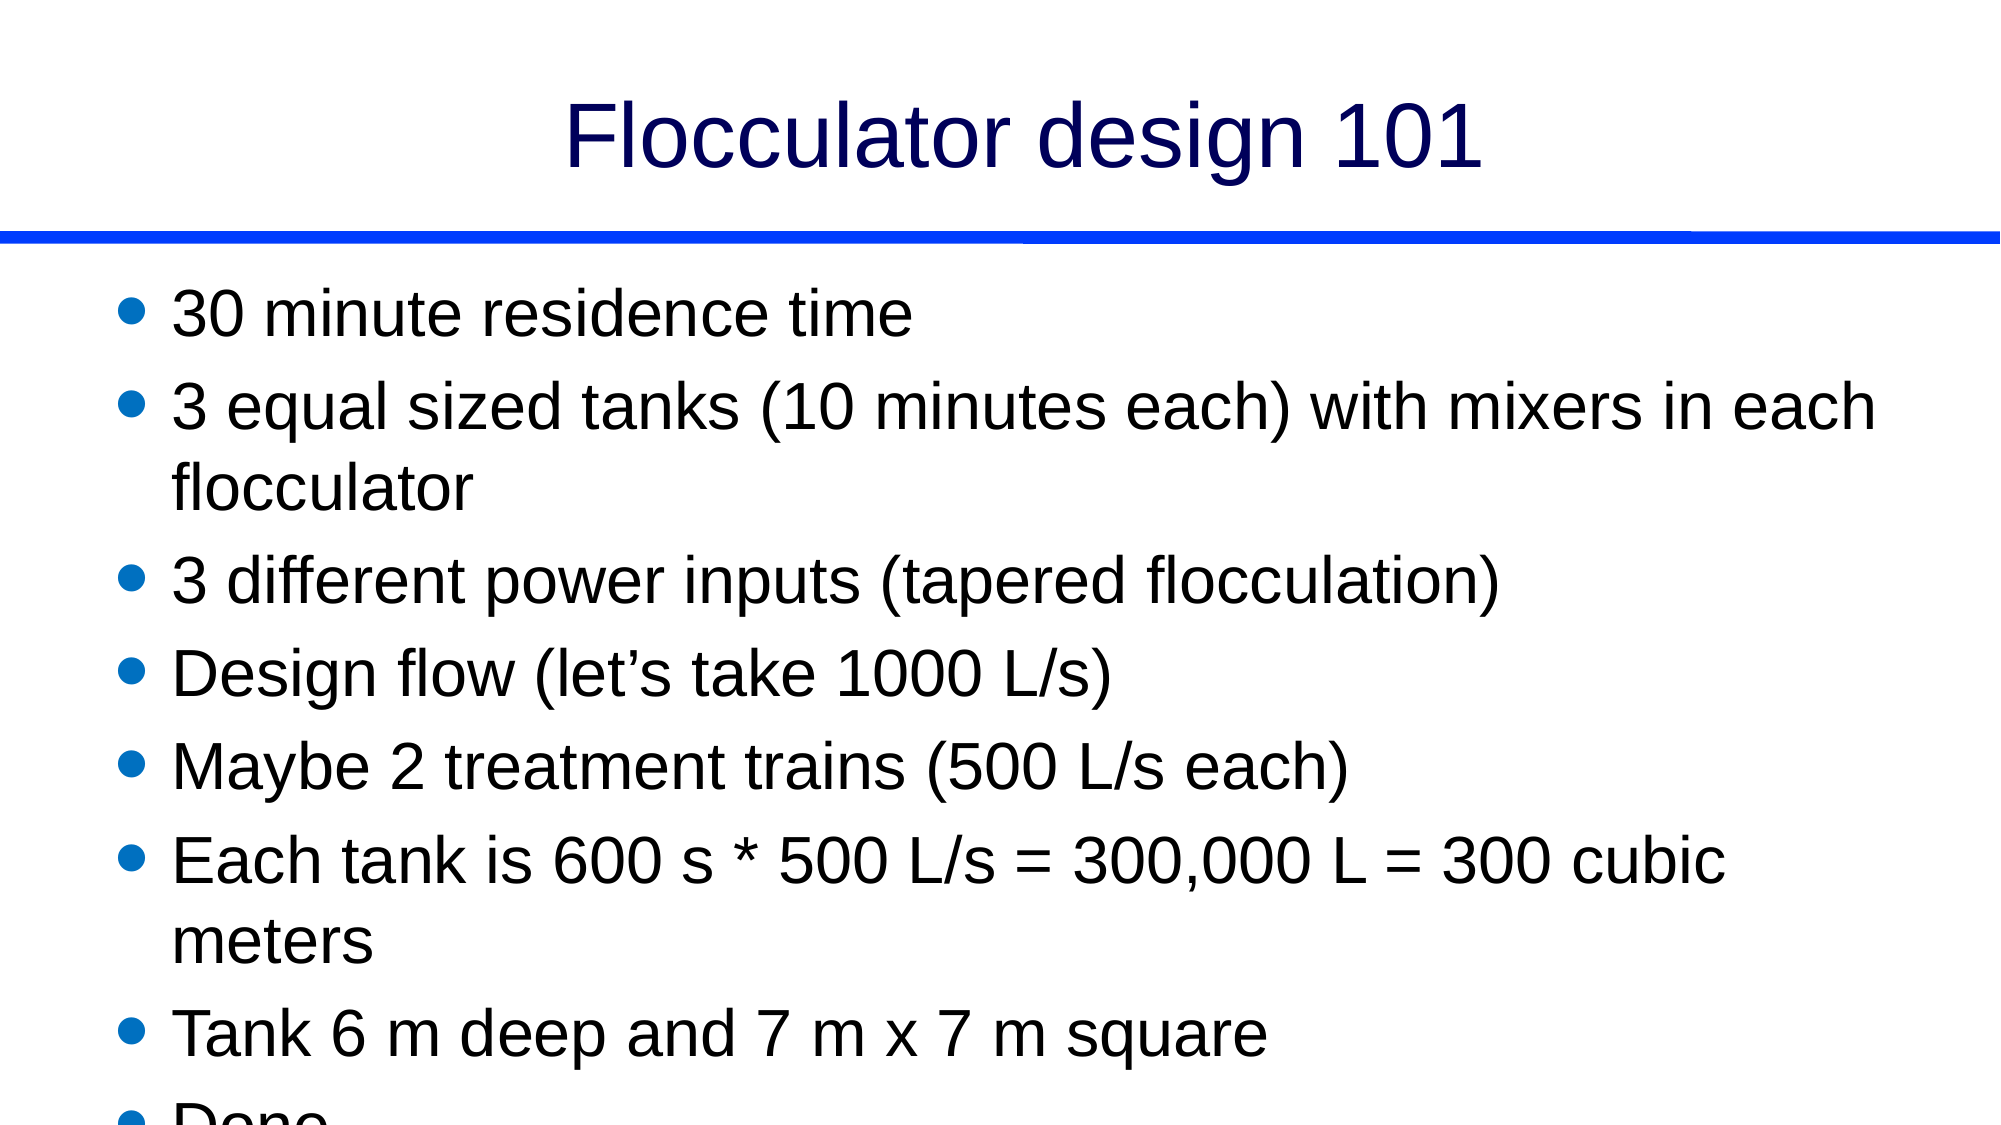

# Flocculator design 101
30 minute residence time
3 equal sized tanks (10 minutes each) with mixers in each flocculator
3 different power inputs (tapered flocculation)
Design flow (let’s take 1000 L/s)
Maybe 2 treatment trains (500 L/s each)
Each tank is 600 s * 500 L/s = 300,000 L = 300 cubic meters
Tank 6 m deep and 7 m x 7 m square
Done